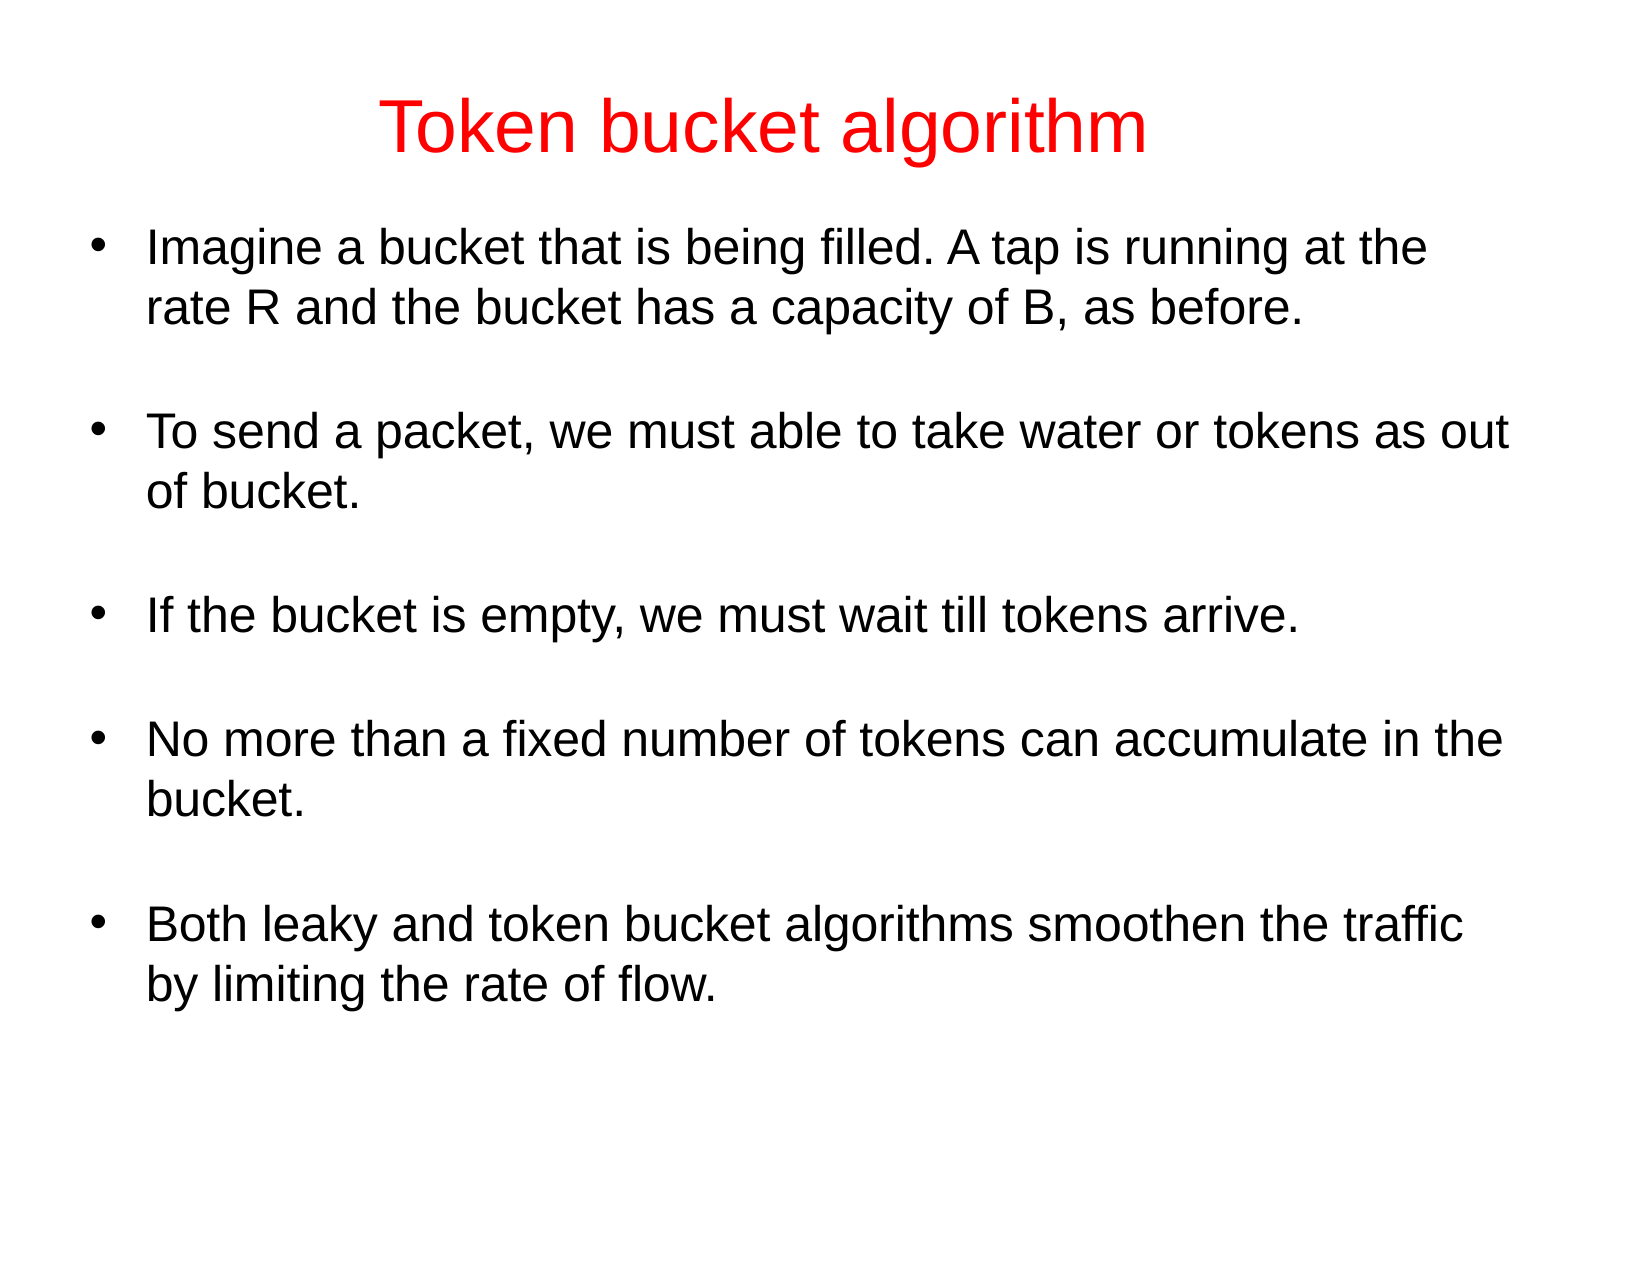

# Token bucket algorithm
Imagine a bucket that is being filled. A tap is running at the rate R and the bucket has a capacity of B, as before.

To send a packet, we must able to take water or tokens as out of bucket.

If the bucket is empty, we must wait till tokens arrive.

No more than a fixed number of tokens can accumulate in the bucket.

Both leaky and token bucket algorithms smoothen the traffic by limiting the rate of flow.